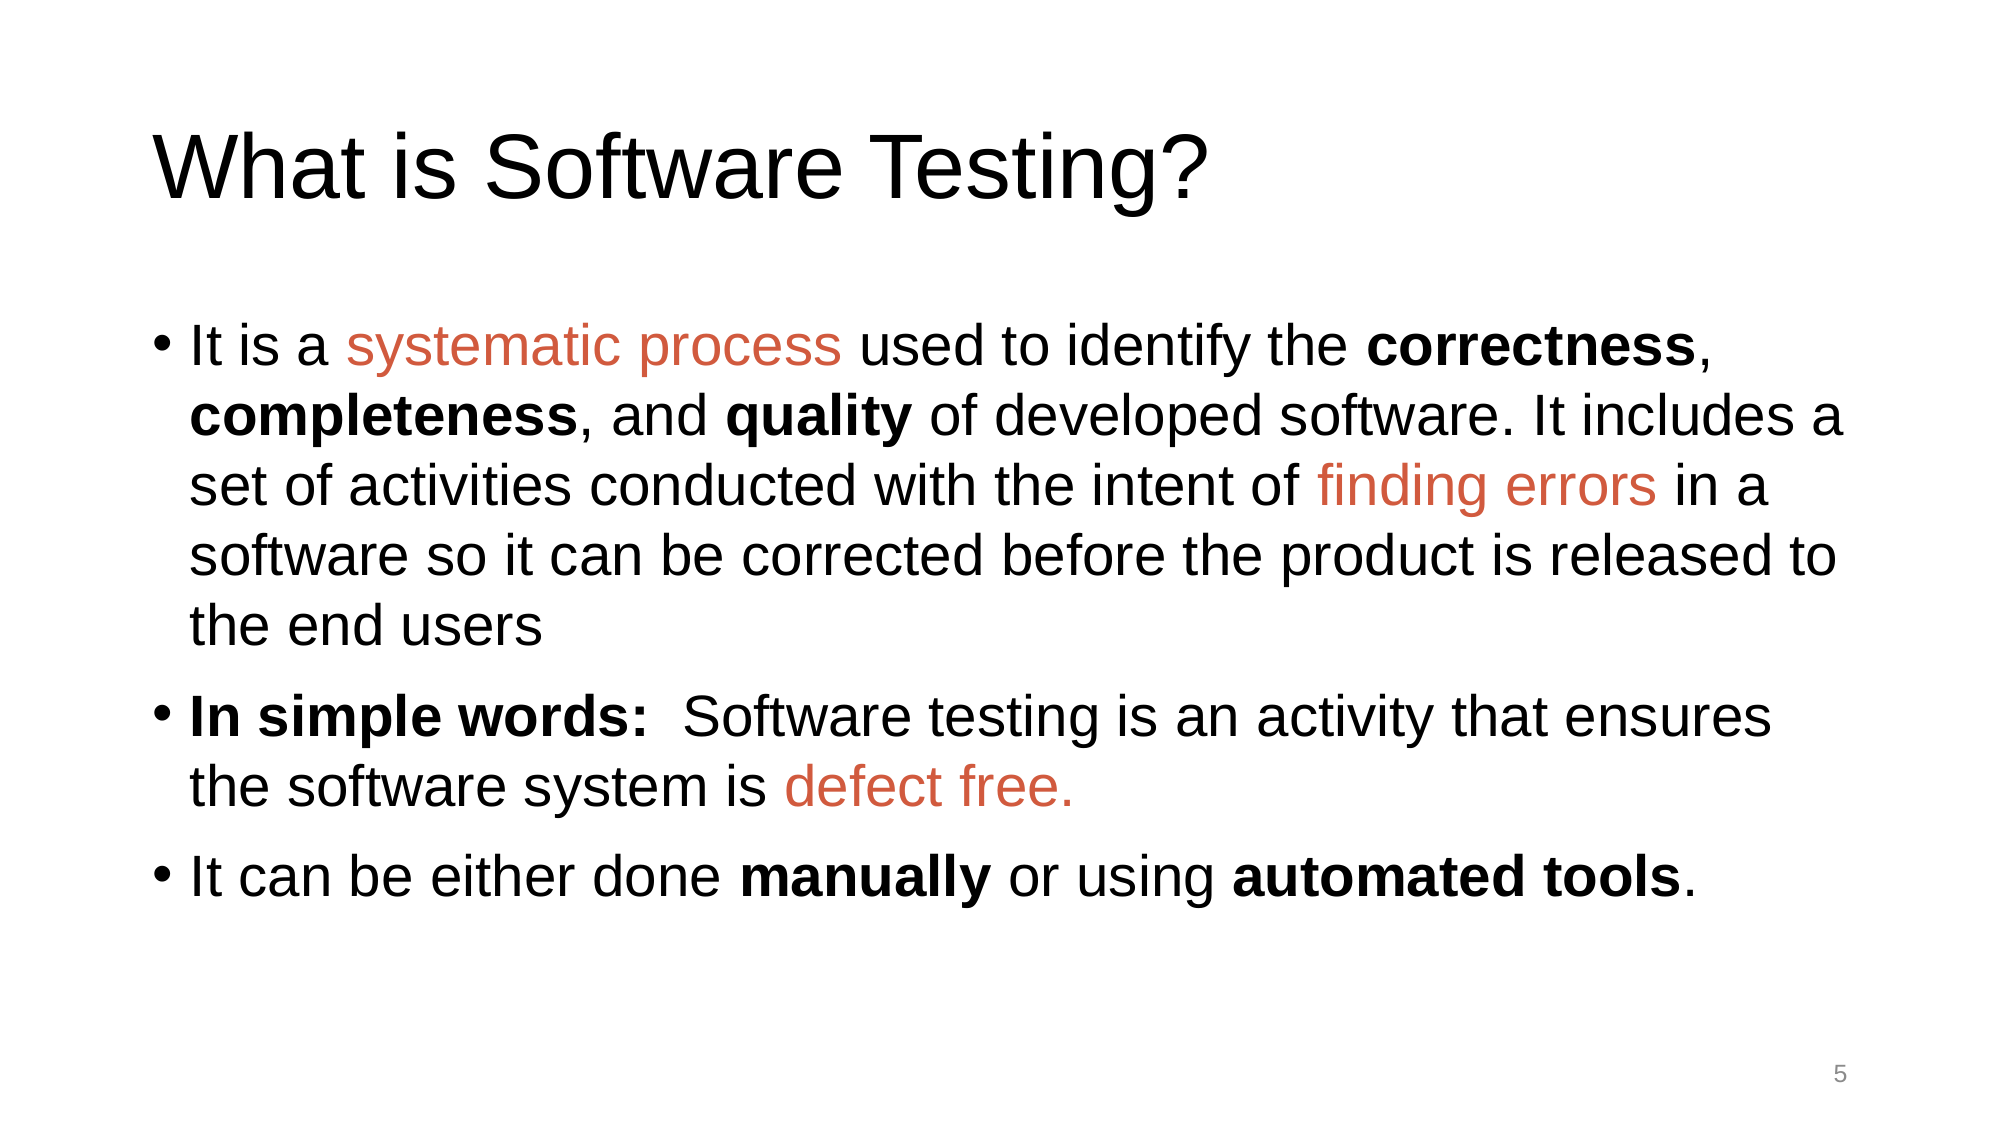

# What is Software Testing?
It is a systematic process used to identify the correctness, completeness, and quality of developed software. It includes a set of activities conducted with the intent of finding errors in a software so it can be corrected before the product is released to the end users
In simple words:  Software testing is an activity that ensures the software system is defect free.
It can be either done manually or using automated tools.
5